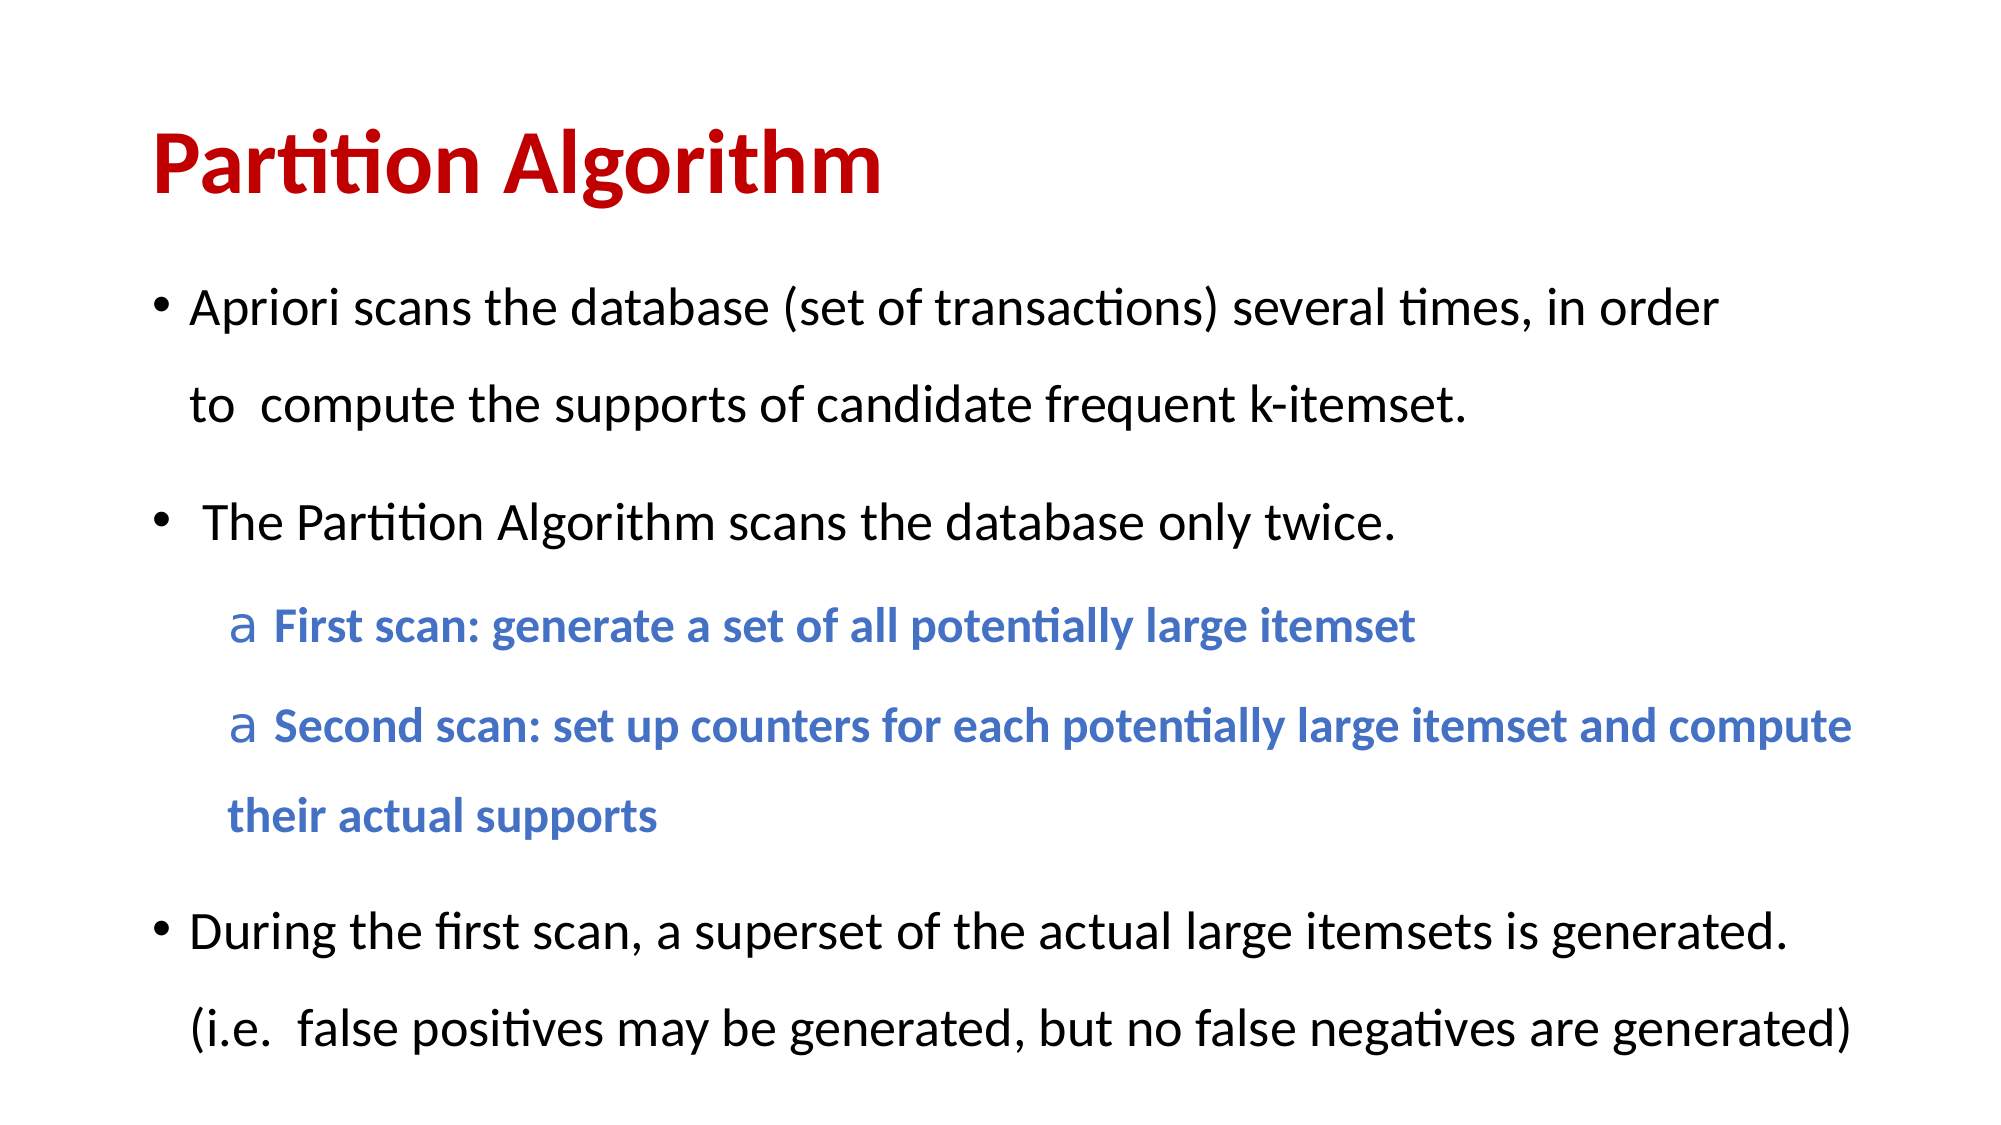

# Partition Algorithm
Apriori scans the database (set of transactions) several times, in order to  compute the supports of candidate frequent k-itemset.

The Partition Algorithm scans the database only twice.
𝖺 First scan: generate a set of all potentially large itemset
𝖺 Second scan: set up counters for each potentially large itemset and compute
their actual supports
During the first scan, a superset of the actual large itemsets is generated. (i.e.  false positives may be generated, but no false negatives are generated)